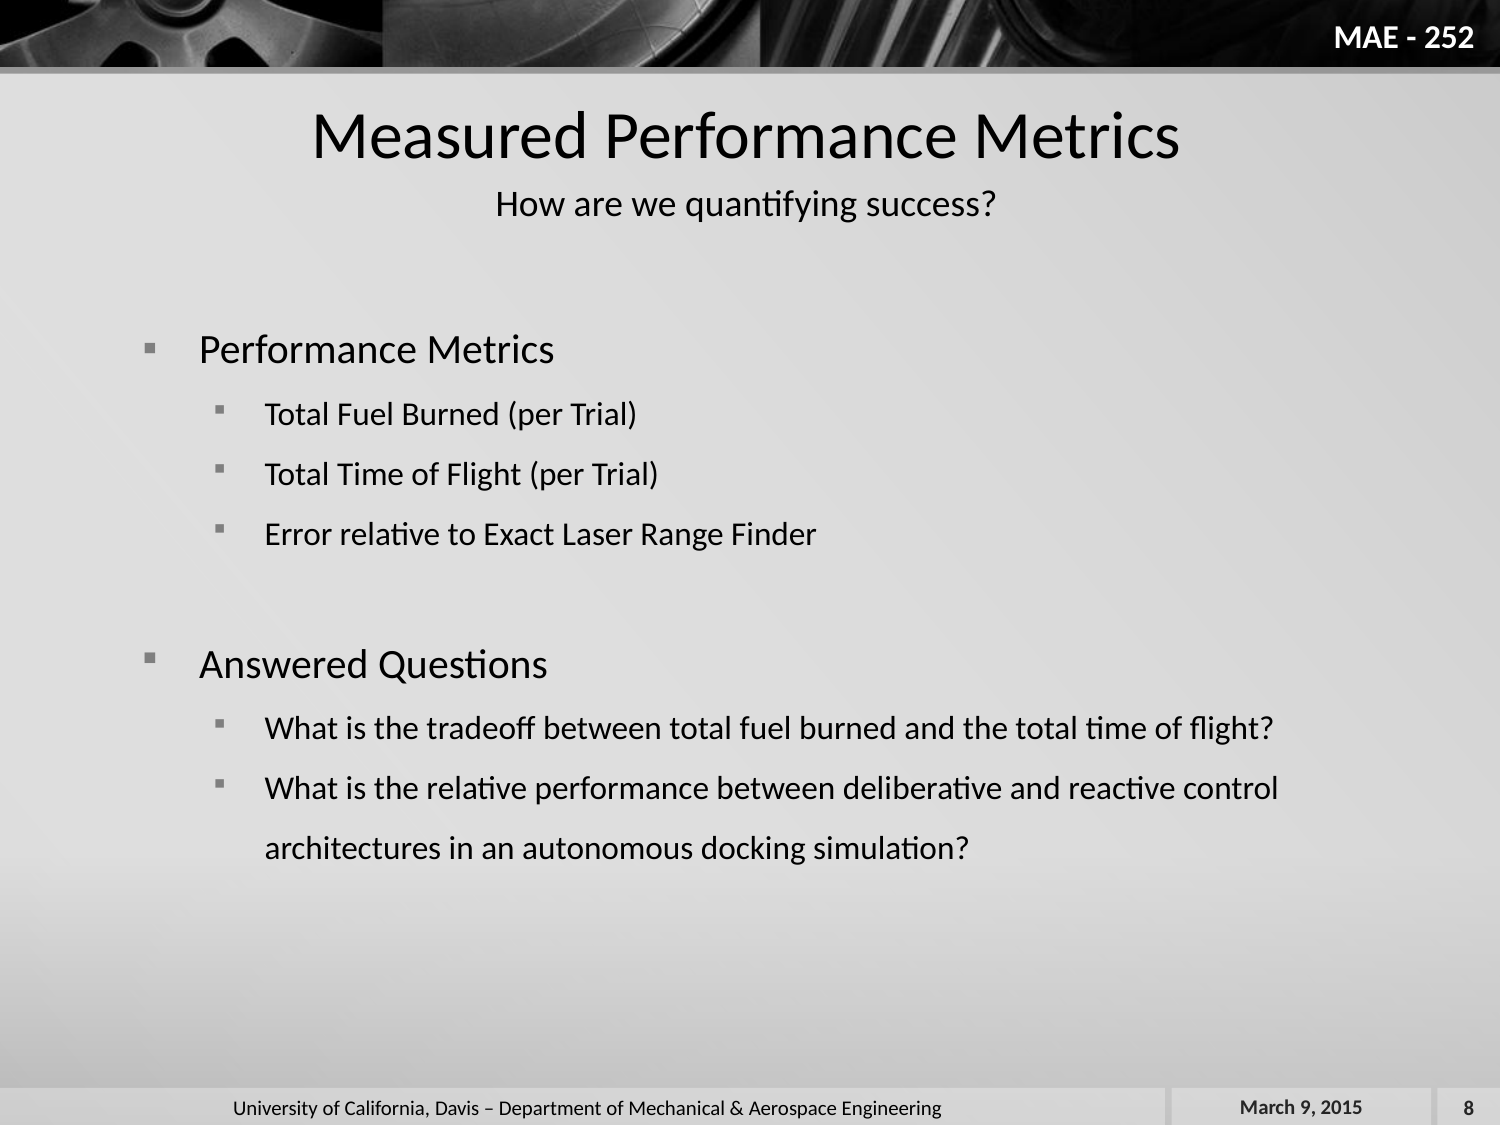

MAE - 252
# Measured Performance Metrics
How are we quantifying success?
Performance Metrics
Total Fuel Burned (per Trial)
Total Time of Flight (per Trial)
Error relative to Exact Laser Range Finder

Answered Questions
What is the tradeoff between total fuel burned and the total time of flight?
What is the relative performance between deliberative and reactive control architectures in an autonomous docking simulation?

March 9, 2015
8
University of California, Davis – Department of Mechanical & Aerospace Engineering